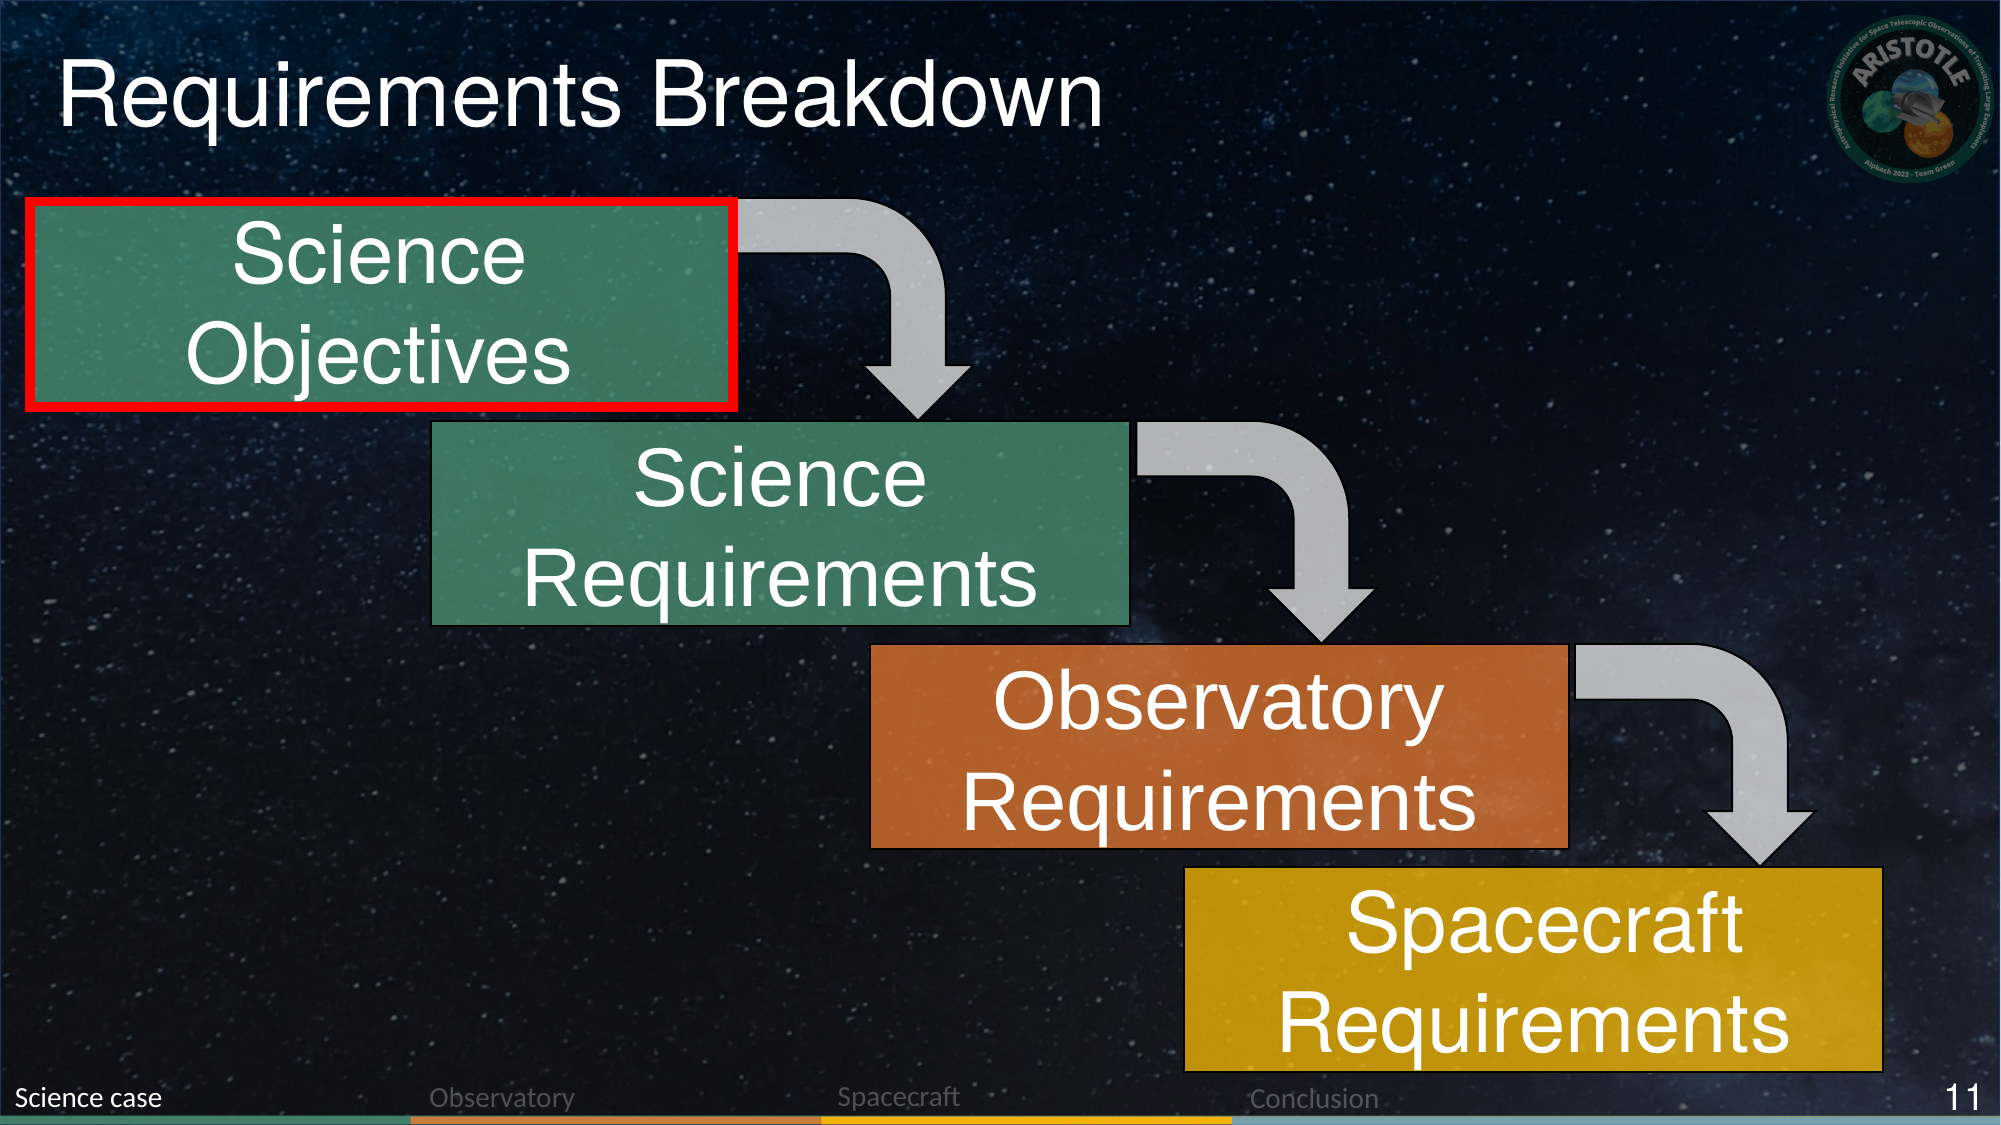

# Requirements Breakdown

Science Objectives

Science Requirements

Observatory Requirements
 Spacecraft Requirements
11